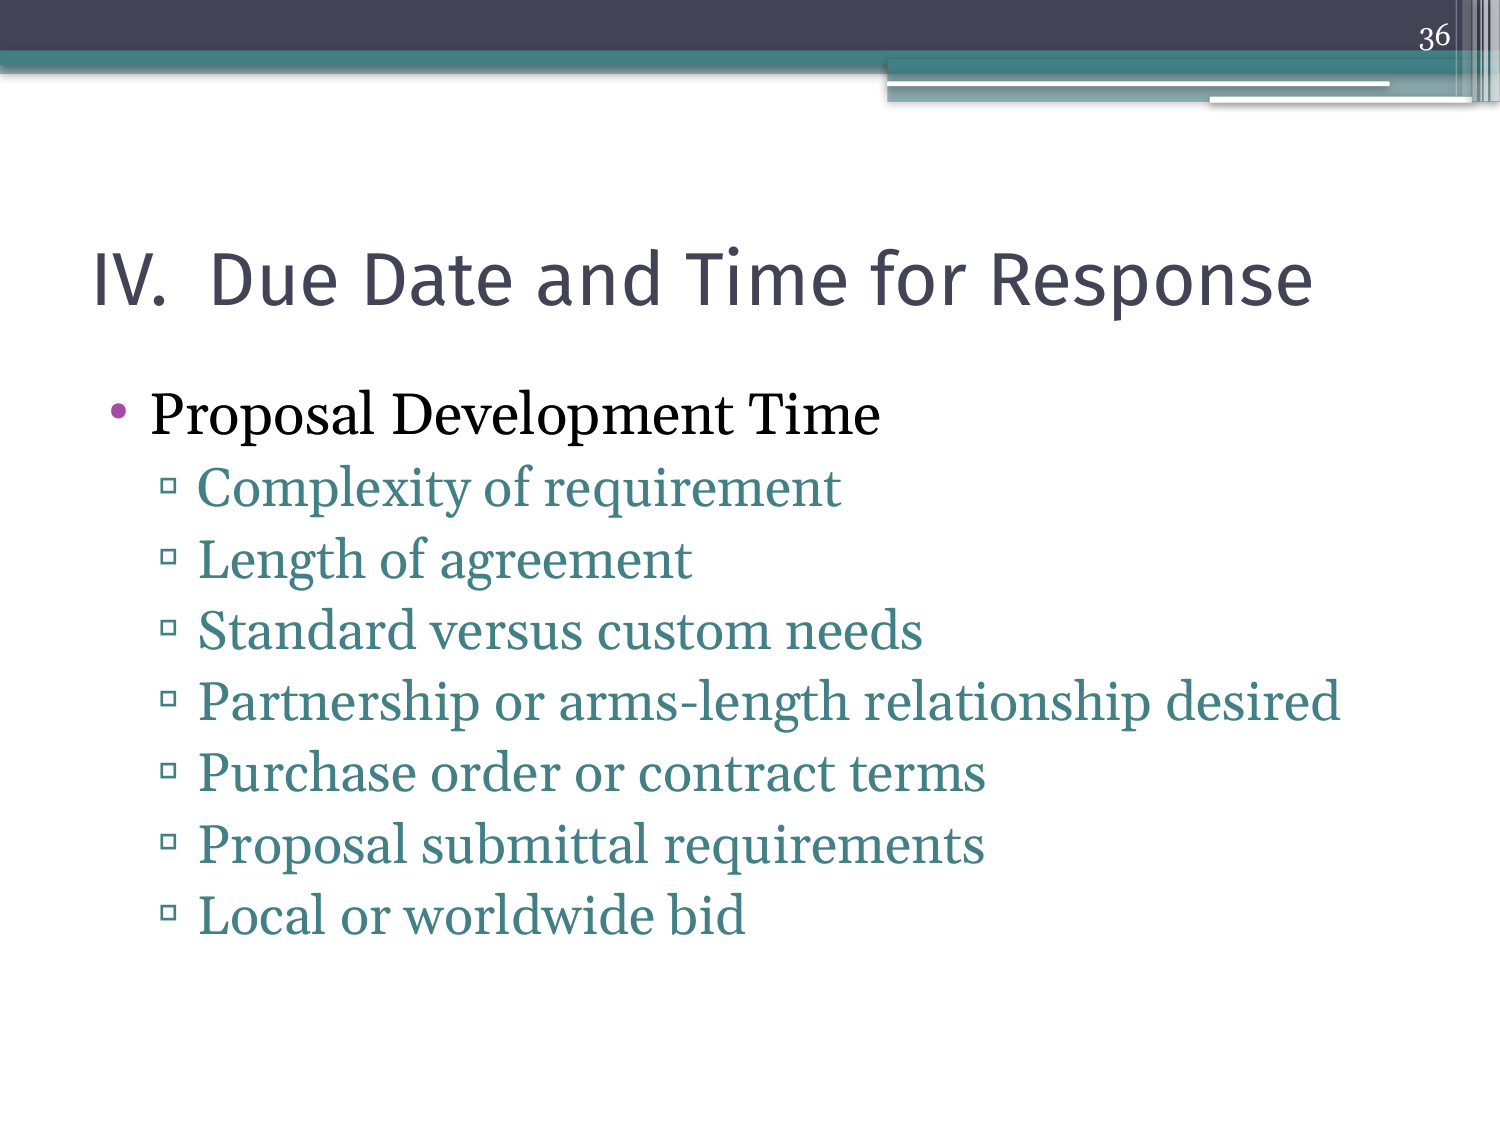

36
# IV.  Due Date and Time for Response
Proposal Development Time
Complexity of requirement
Length of agreement
Standard versus custom needs
Partnership or arms-length relationship desired
Purchase order or contract terms
Proposal submittal requirements
Local or worldwide bid